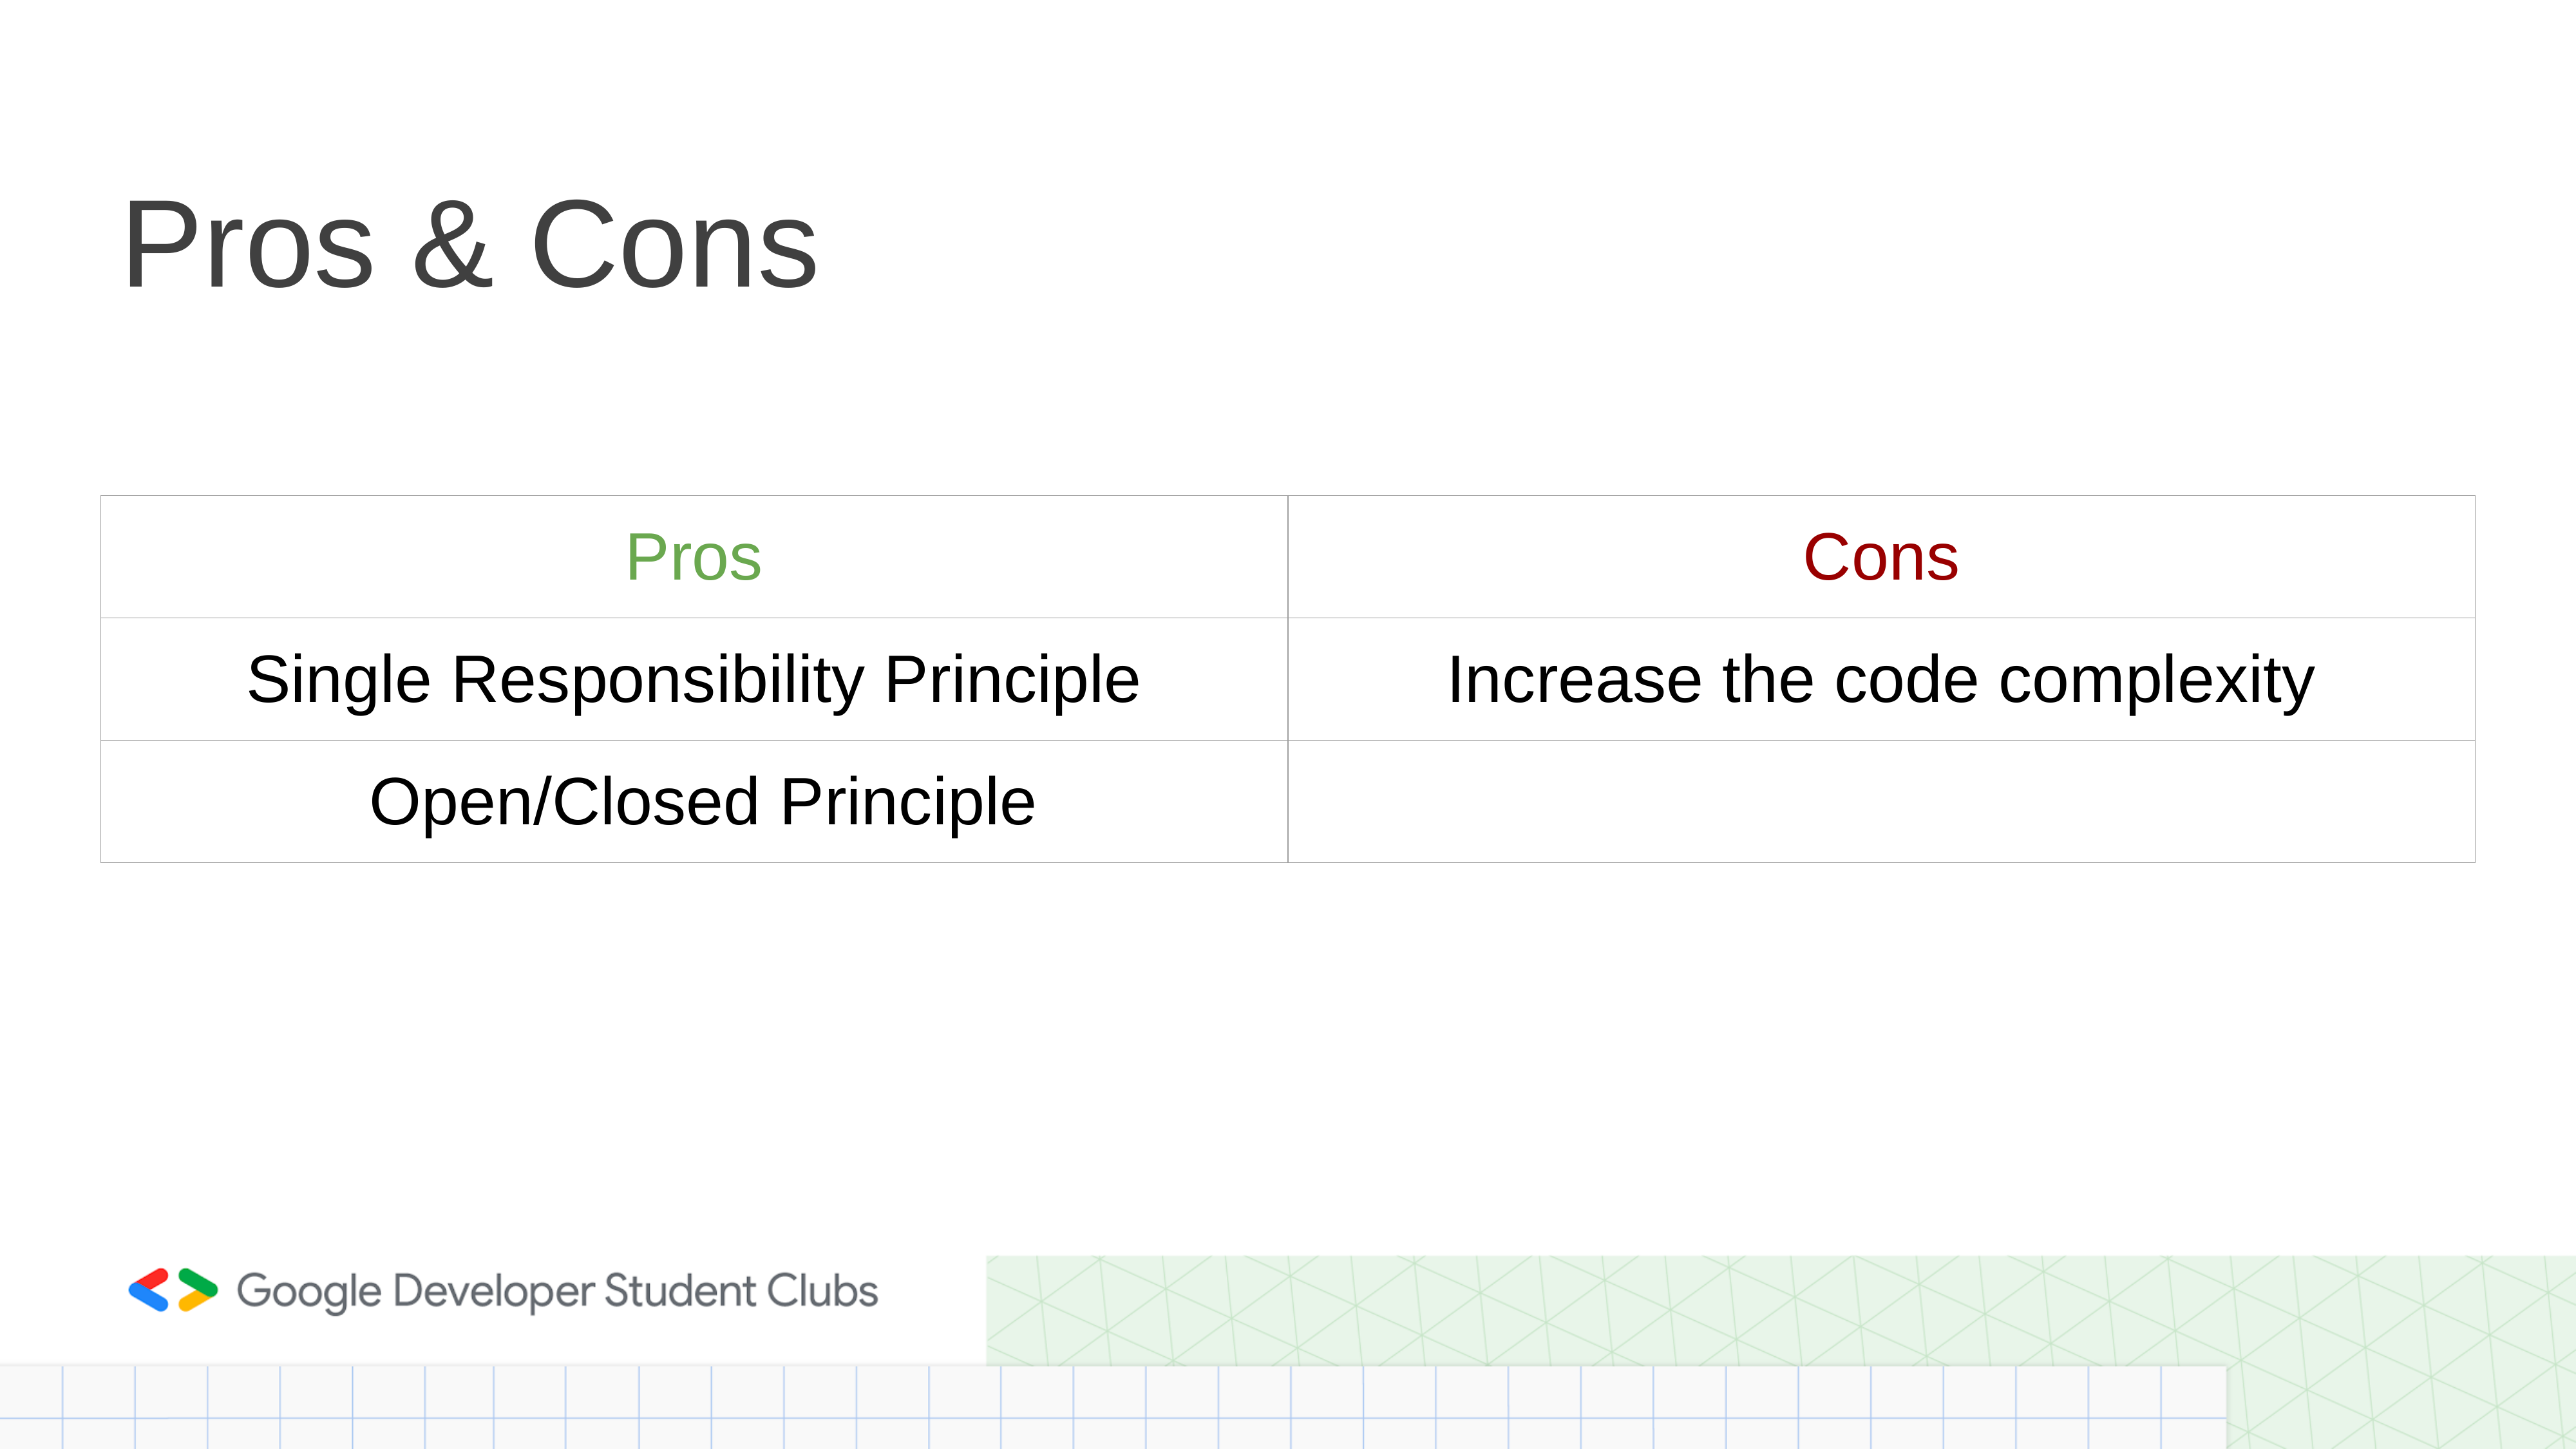

# Pros & Cons
| Pros | Cons |
| --- | --- |
| Single Responsibility Principle | Increase the code complexity |
| Open/Closed Principle |  |